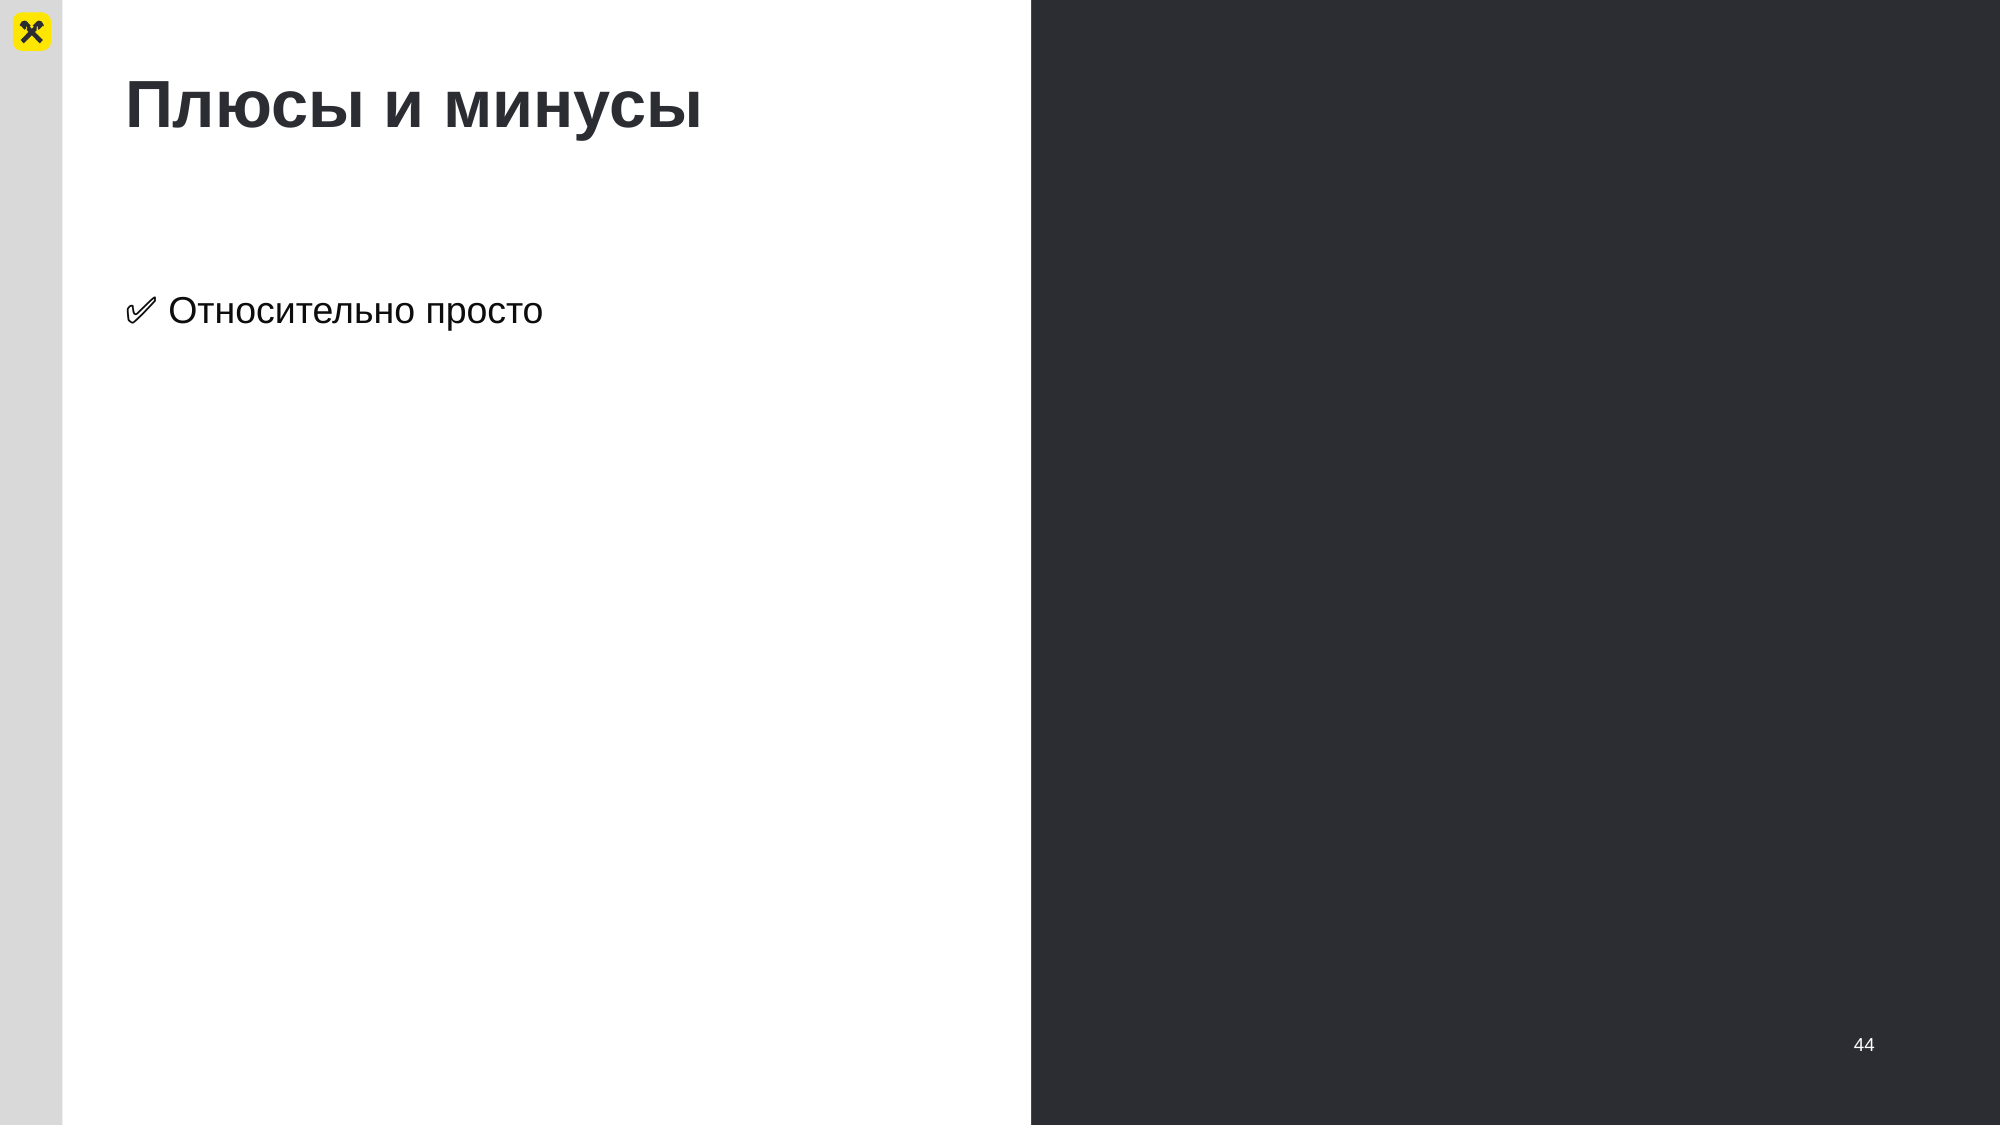

# Плюсы и минусы
✅ Относительно просто
44